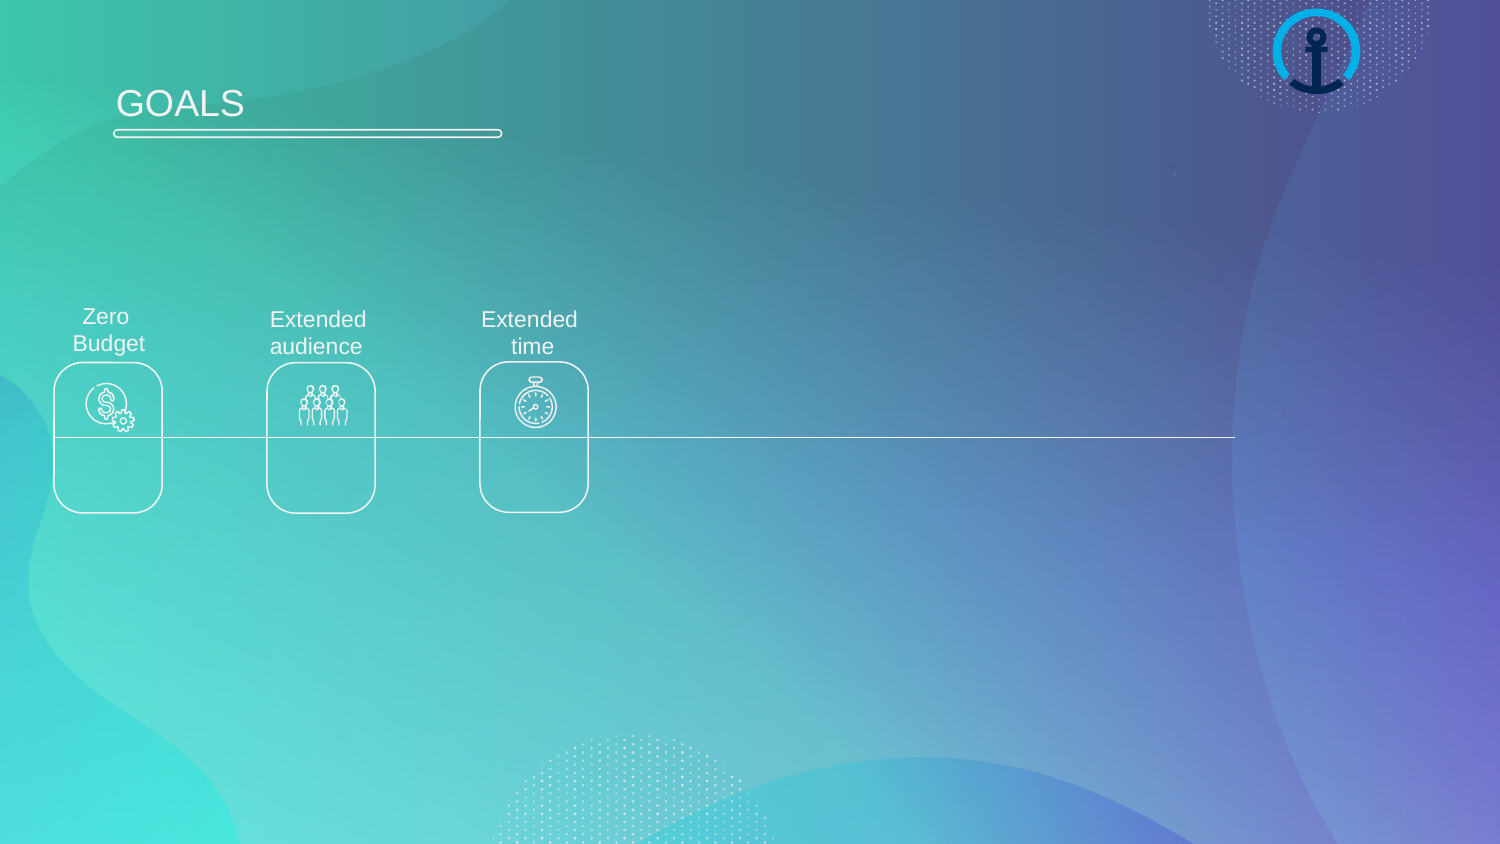

# GOALS

Extended
time
Extended
audience
Zero
Budget